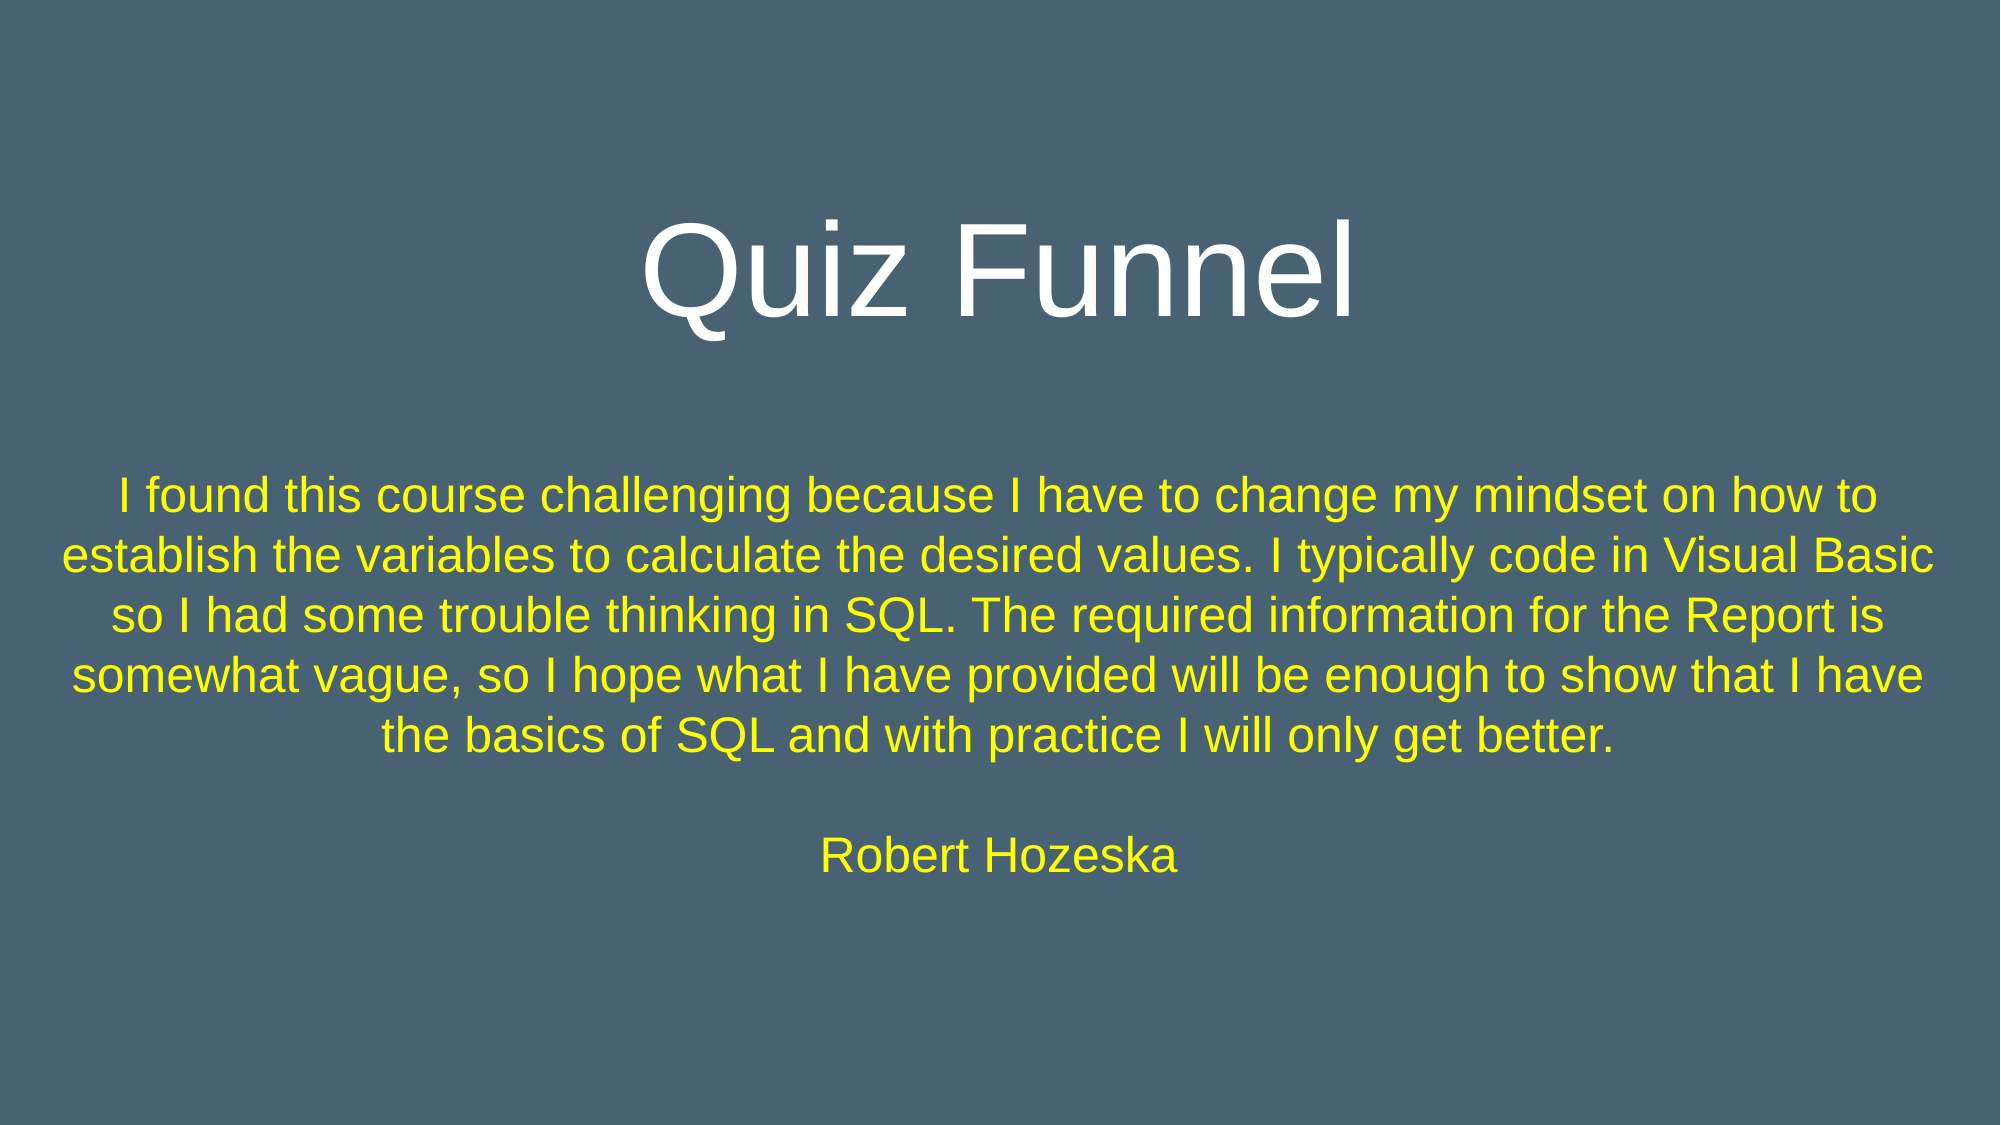

Quiz Funnel

I found this course challenging because I have to change my mindset on how to establish the variables to calculate the desired values. I typically code in Visual Basic so I had some trouble thinking in SQL. The required information for the Report is somewhat vague, so I hope what I have provided will be enough to show that I have the basics of SQL and with practice I will only get better.

Robert Hozeska